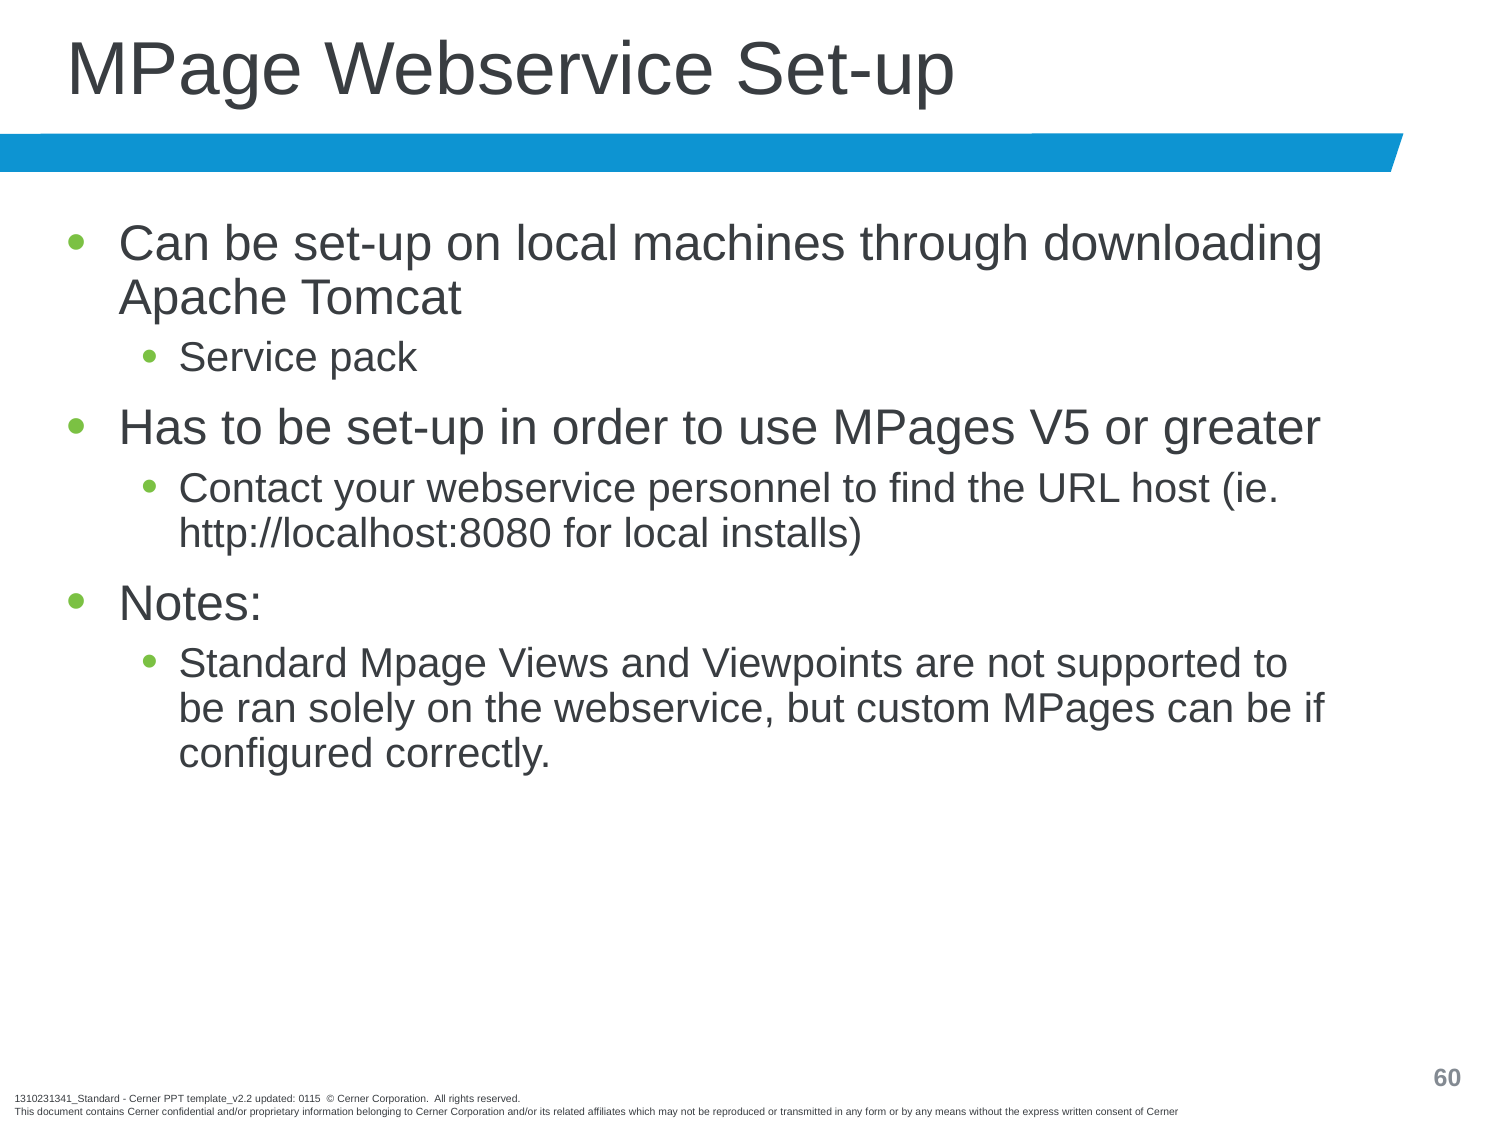

# MPage Webservice Set-up
Can be set-up on local machines through downloading Apache Tomcat
Service pack
Has to be set-up in order to use MPages V5 or greater
Contact your webservice personnel to find the URL host (ie. http://localhost:8080 for local installs)
Notes:
Standard Mpage Views and Viewpoints are not supported to be ran solely on the webservice, but custom MPages can be if configured correctly.